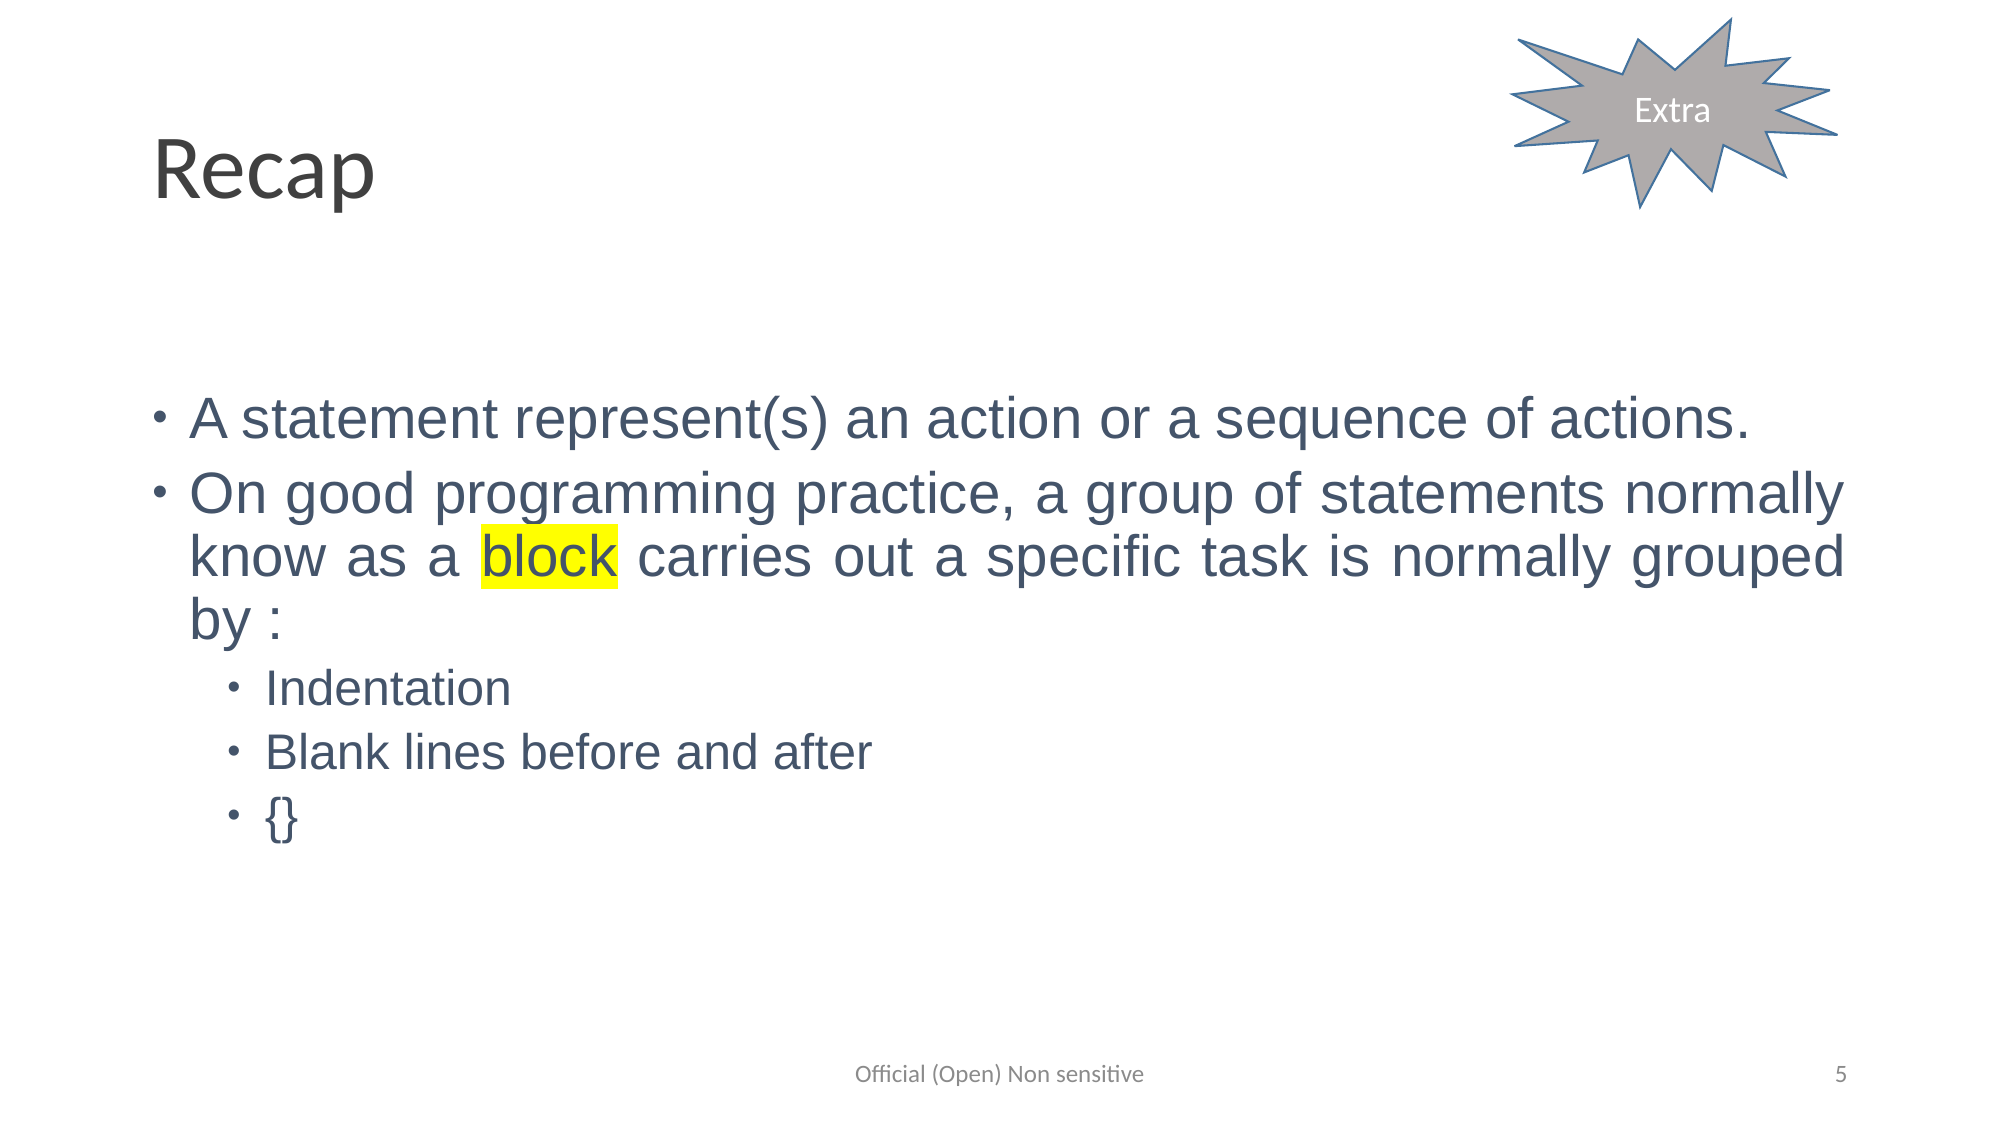

Extra
# Recap

A statement represent(s) an action or a sequence of actions.
On good programming practice, a group of statements normally know as a block carries out a specific task is normally grouped by :
Indentation
Blank lines before and after
{}

Official (Open) Non sensitive
5